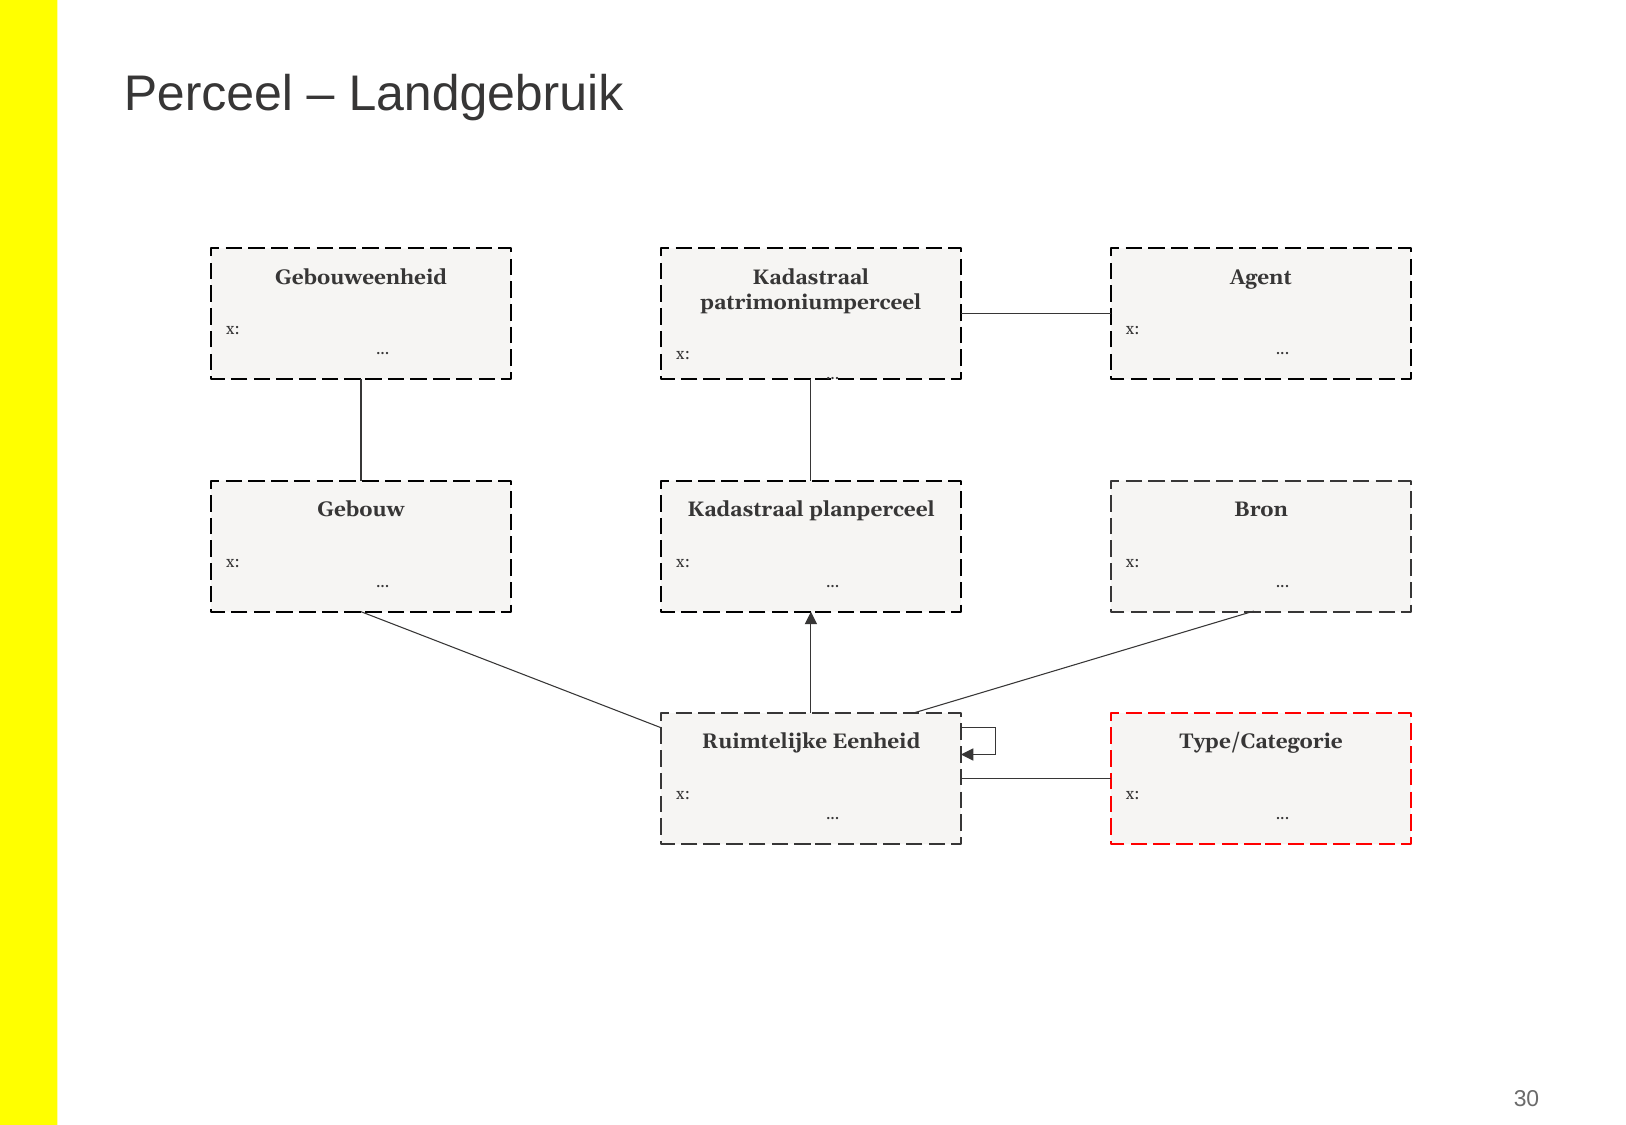

# Perceel – Landgebruik

Gebouweenheid

x:		...
Kadastraal patrimoniumperceel

x:		...
Agent

x:		...
Kadastraal planperceel

x:		...
Ruimtelijke Eenheid

x:		...
Type/Categorie

x:		...
Gebouw

x:		...
Bron

x:		...
30